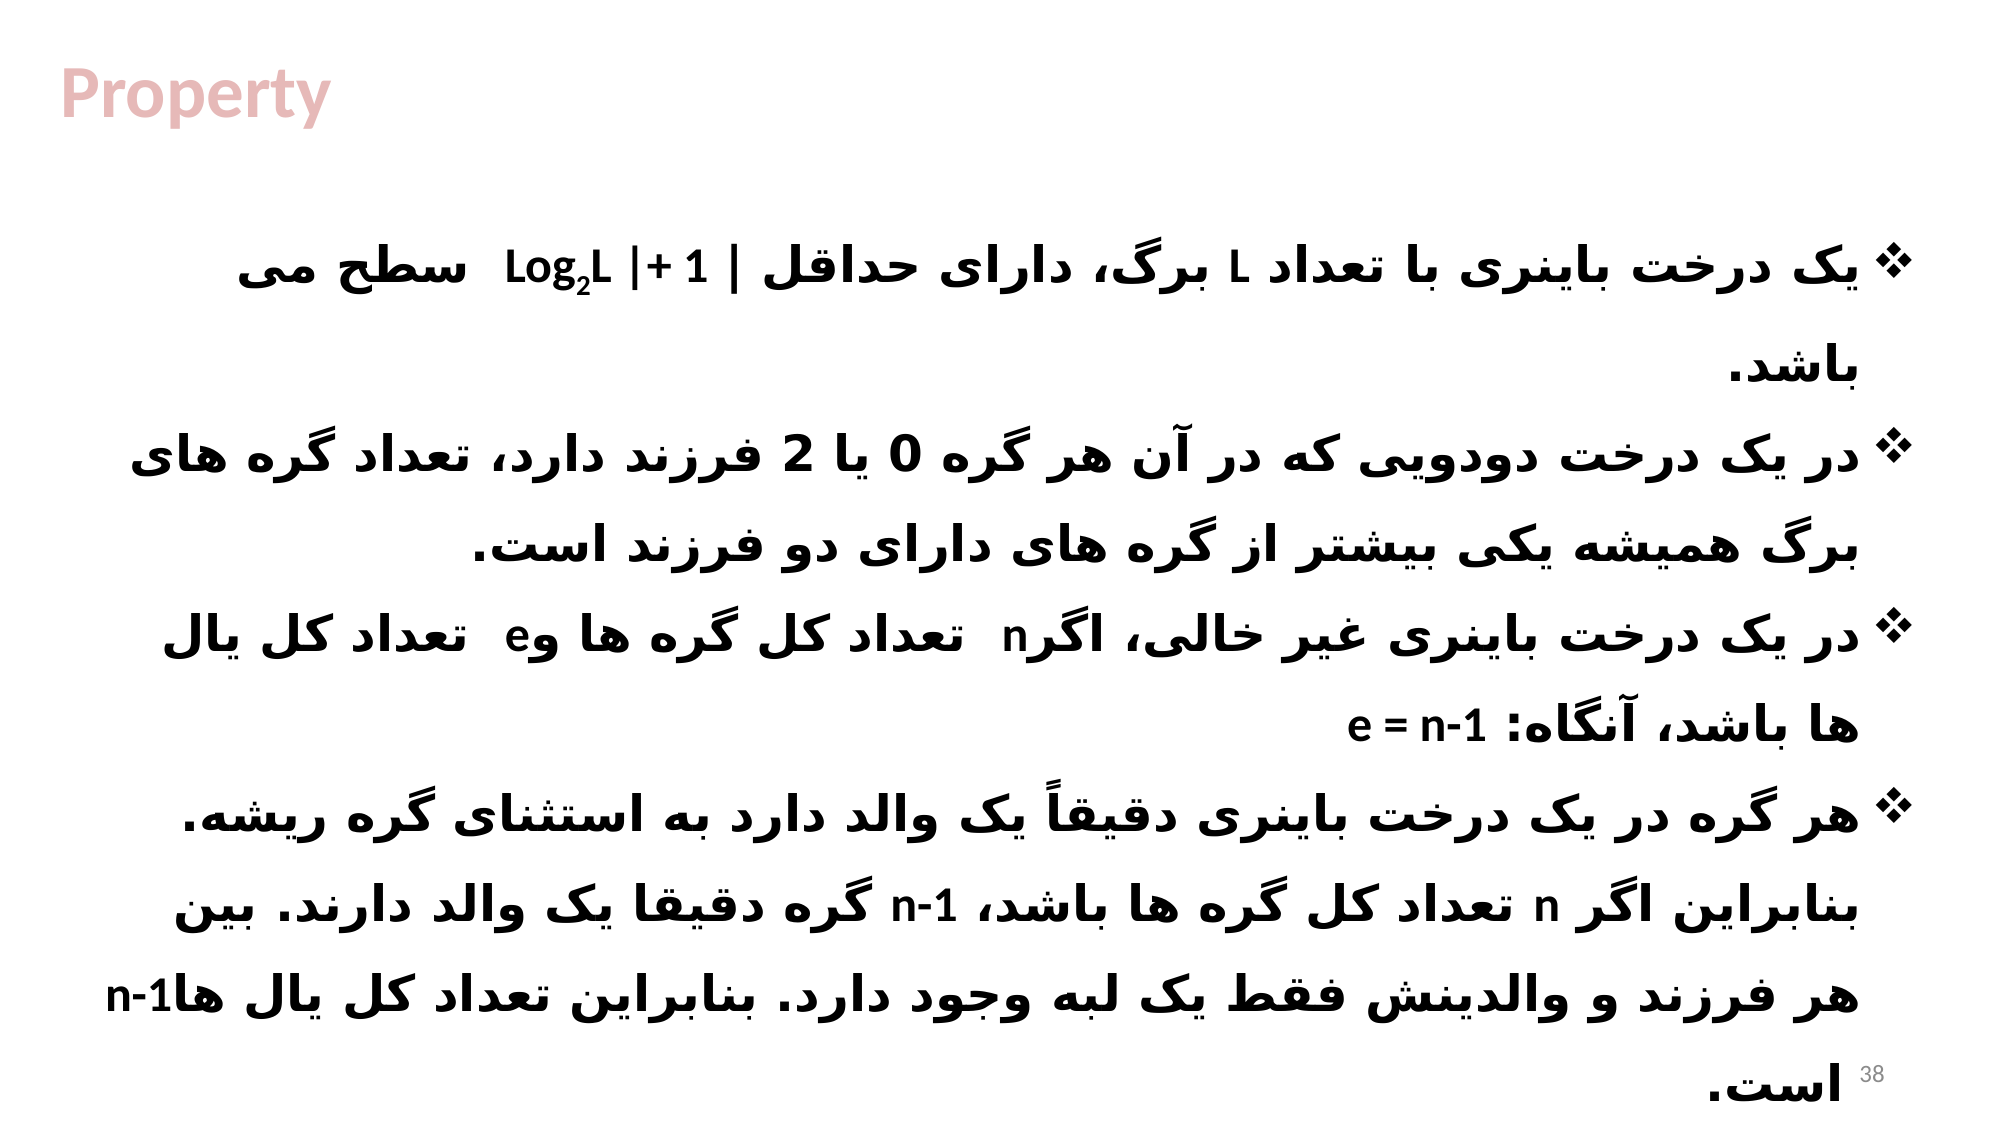

Property
یک درخت باینری با تعداد L برگ، دارای حداقل | Log2L |+ 1  سطح می باشد.
در یک درخت دودویی که در آن هر گره 0 یا 2 فرزند دارد، تعداد گره های برگ همیشه یکی بیشتر از گره های دارای دو فرزند است.
در یک درخت باینری غیر خالی، اگرn  تعداد کل گره ها وe  تعداد کل یال ها باشد، آنگاه: e = n-1
هر گره در یک درخت باینری دقیقاً یک والد دارد به استثنای گره ریشه. بنابراین اگر n تعداد کل گره ها باشد، n-1 گره دقیقا یک والد دارند. بین هر فرزند و والدینش فقط یک لبه وجود دارد. بنابراین تعداد کل یال هاn-1  است.

38